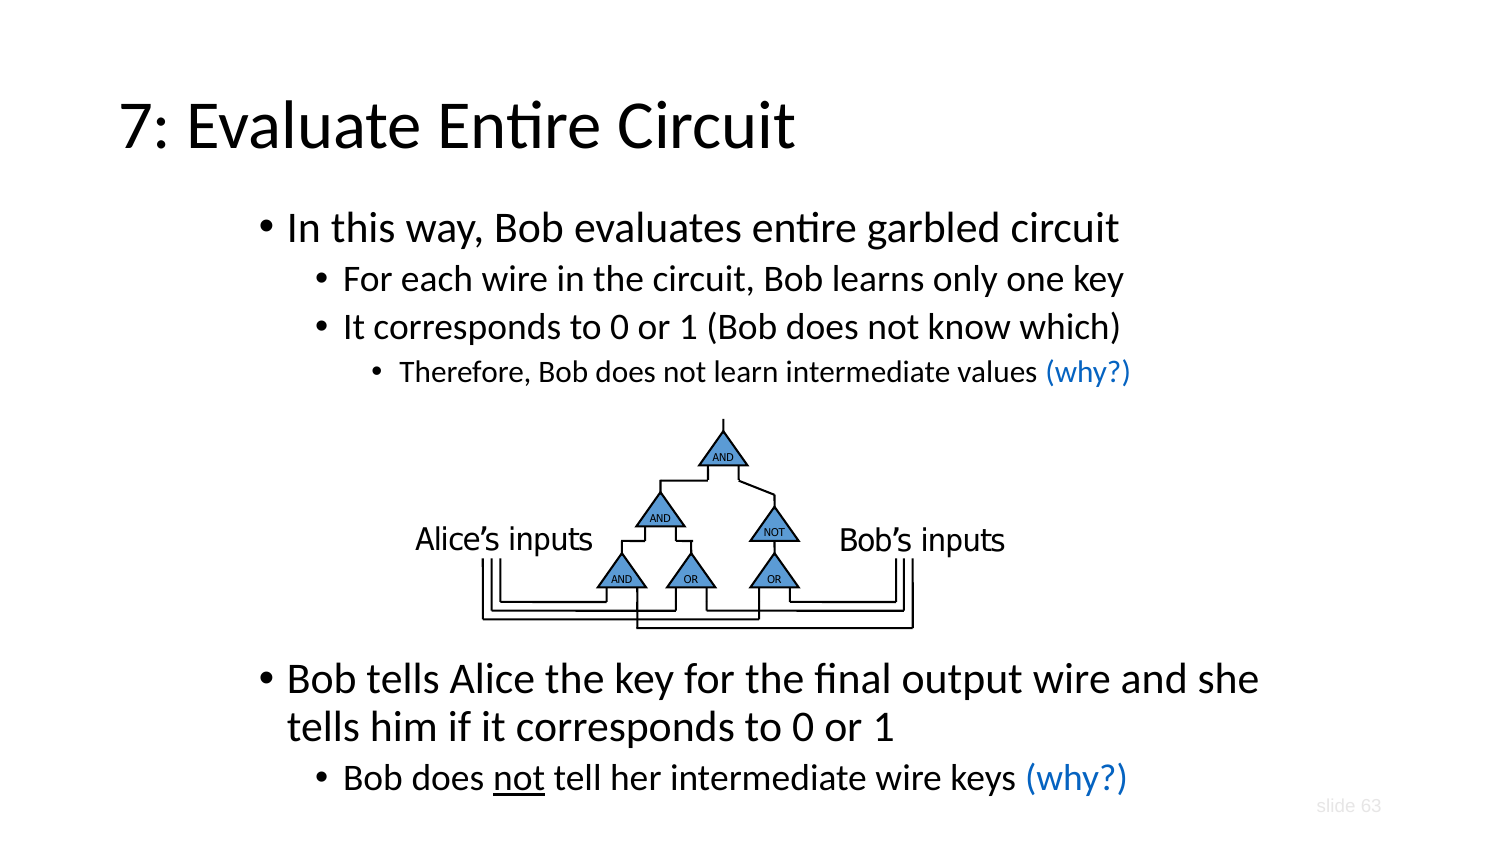

# 7: Evaluate Entire Circuit
In this way, Bob evaluates entire garbled circuit
For each wire in the circuit, Bob learns only one key
It corresponds to 0 or 1 (Bob does not know which)
Therefore, Bob does not learn intermediate values (why?)

Bob tells Alice the key for the final output wire and she tells him if it corresponds to 0 or 1
Bob does not tell her intermediate wire keys (why?)

AND

AND

NOT
Alice’s inputs
Bob’s inputs

AND

OR

OR

slide 63